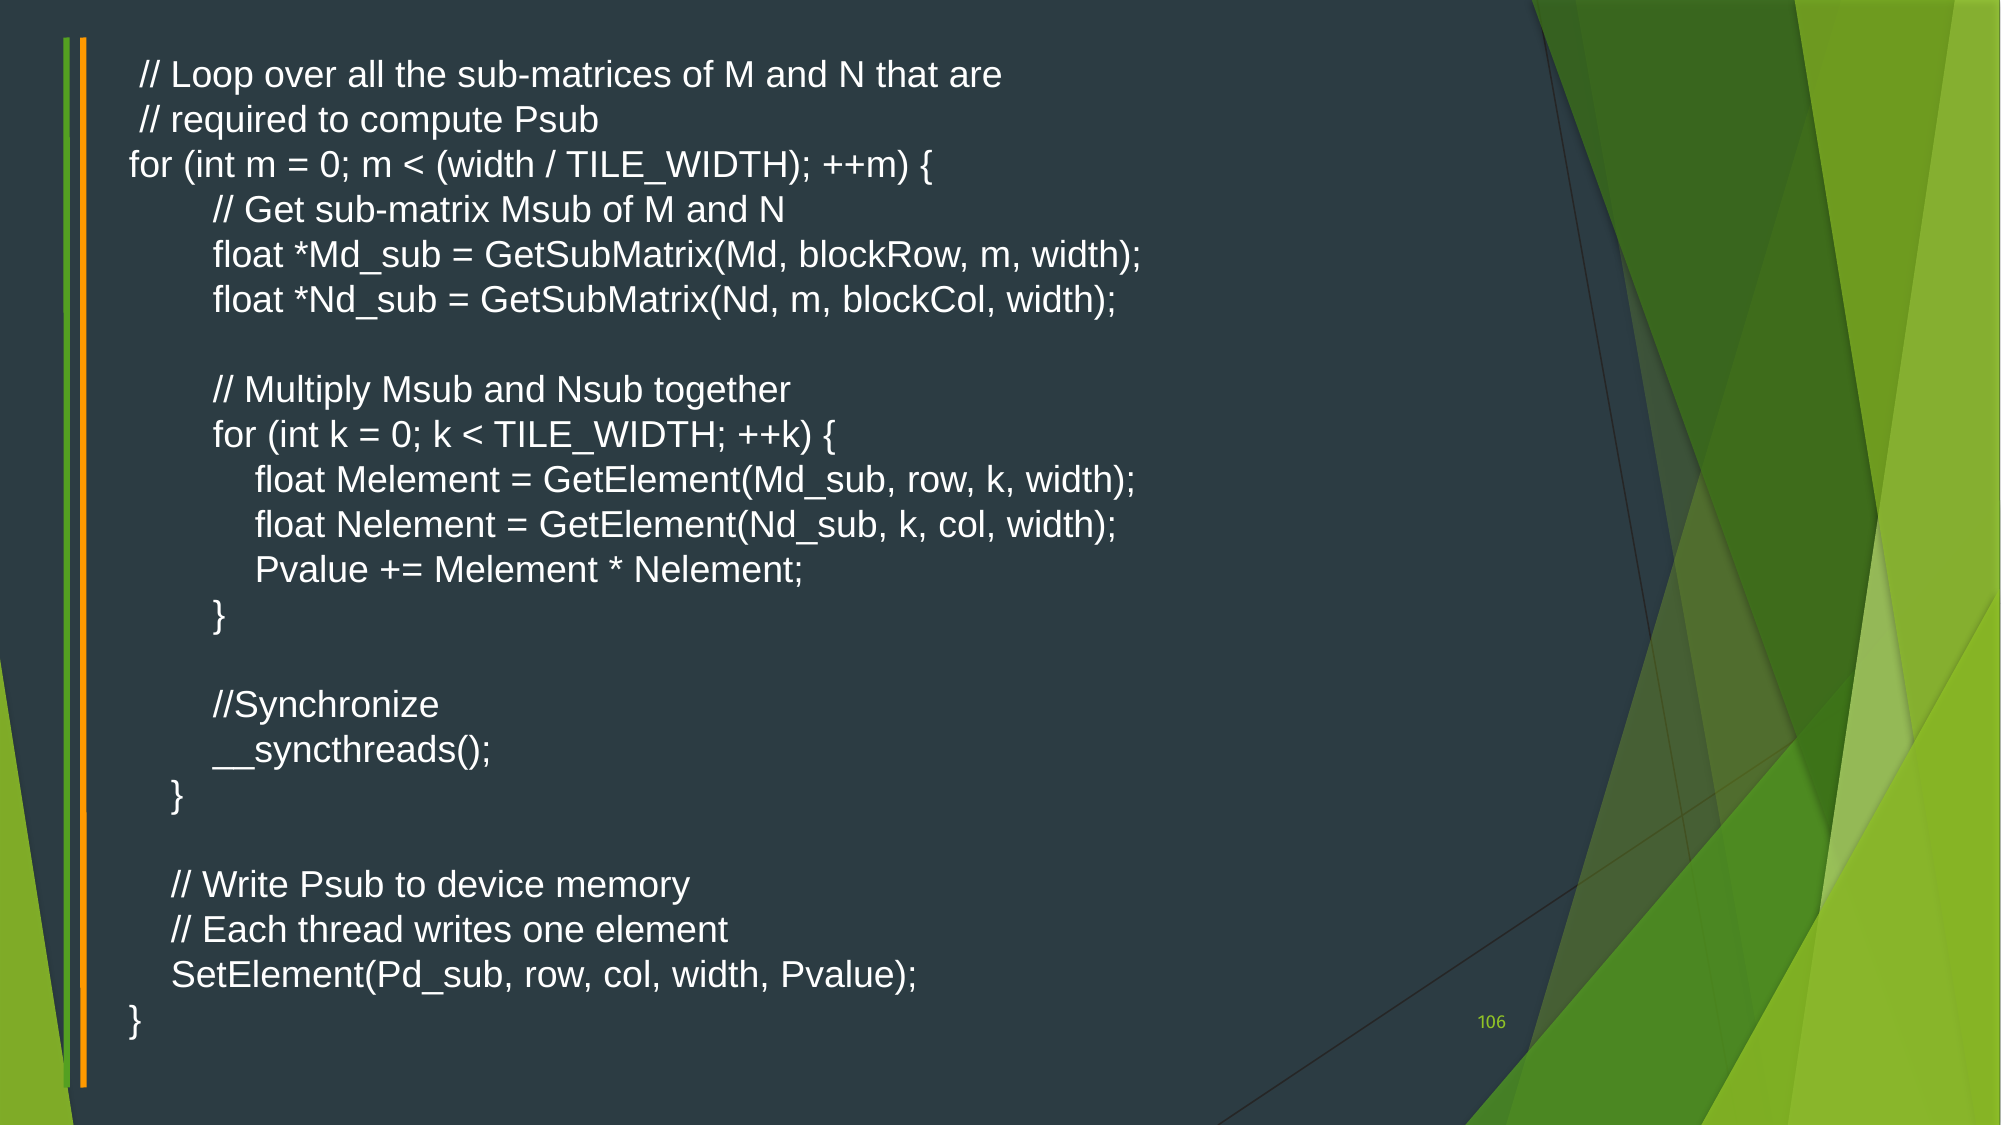

// Loop over all the sub-matrices of M and N that are
 // required to compute Psub
for (int m = 0; m < (width / TILE_WIDTH); ++m) {
        // Get sub-matrix Msub of M and N
        float *Md_sub = GetSubMatrix(Md, blockRow, m, width);
        float *Nd_sub = GetSubMatrix(Nd, m, blockCol, width);

        // Multiply Msub and Nsub together
        for (int k = 0; k < TILE_WIDTH; ++k) {
            float Melement = GetElement(Md_sub, row, k, width);
            float Nelement = GetElement(Nd_sub, k, col, width);
            Pvalue += Melement * Nelement;
        }

        //Synchronize
        __syncthreads();
    }

    // Write Psub to device memory
    // Each thread writes one element
    SetElement(Pd_sub, row, col, width, Pvalue);
}
106